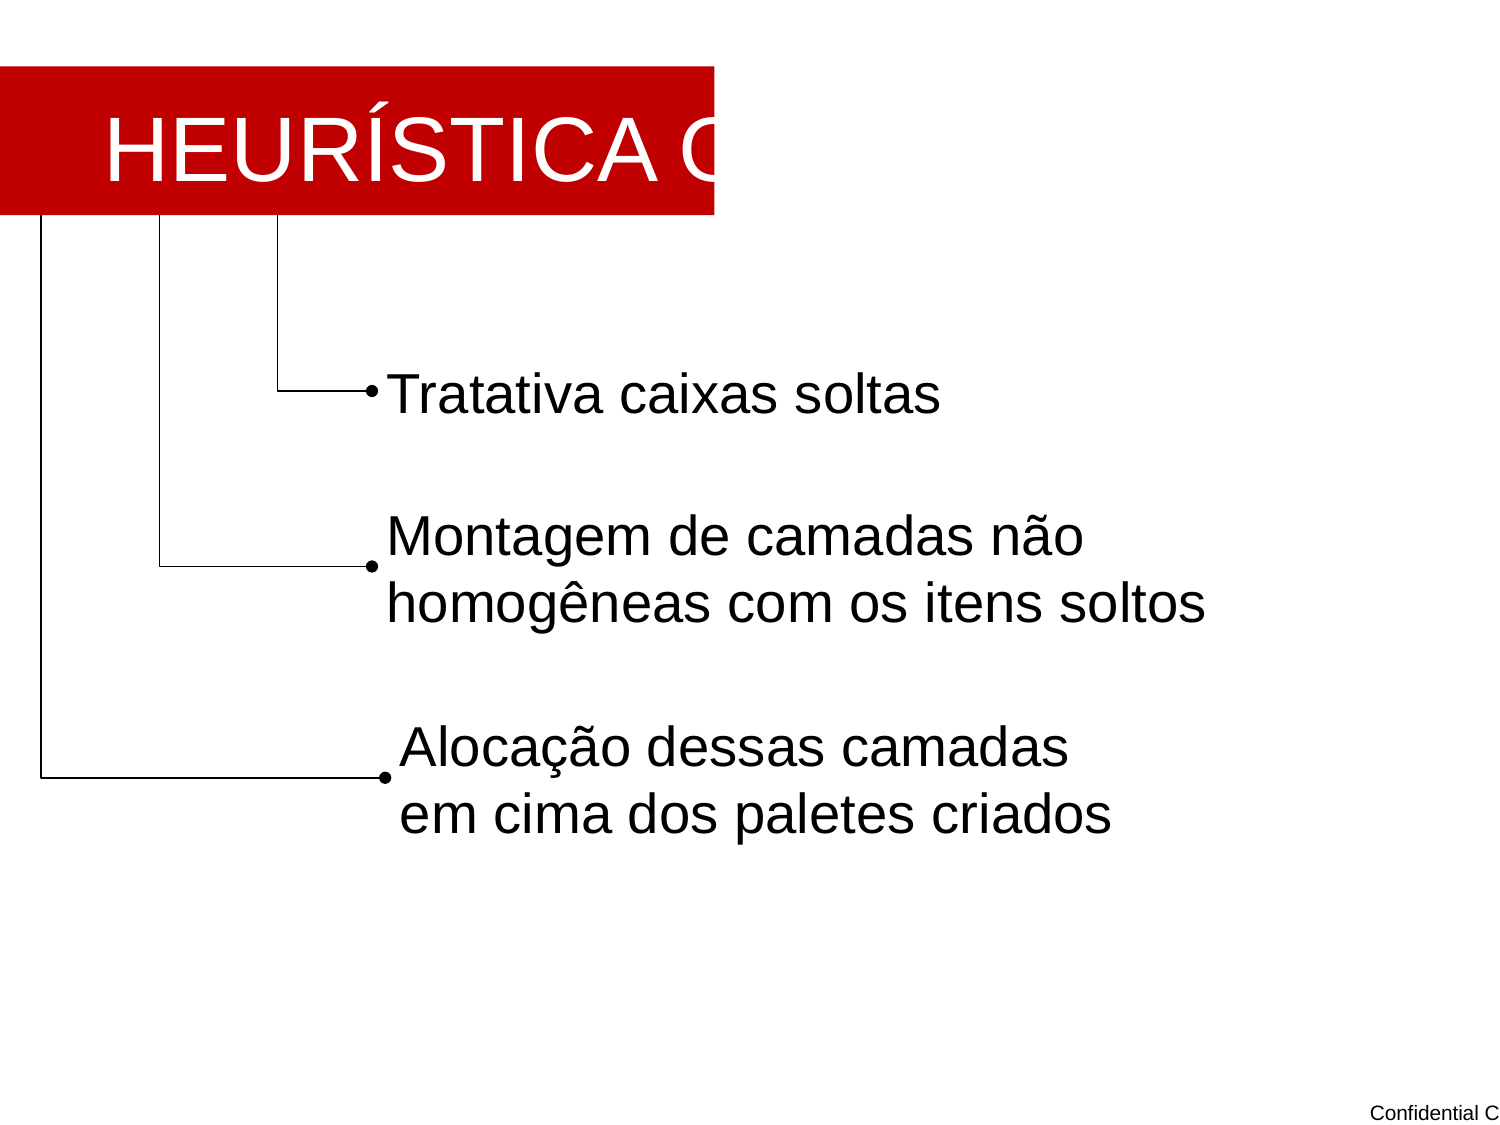

HEURÍSTICA GULOSA
Tratativa caixas soltas
Montagem de camadas não homogêneas com os itens soltos
Alocação dessas camadas em cima dos paletes criados